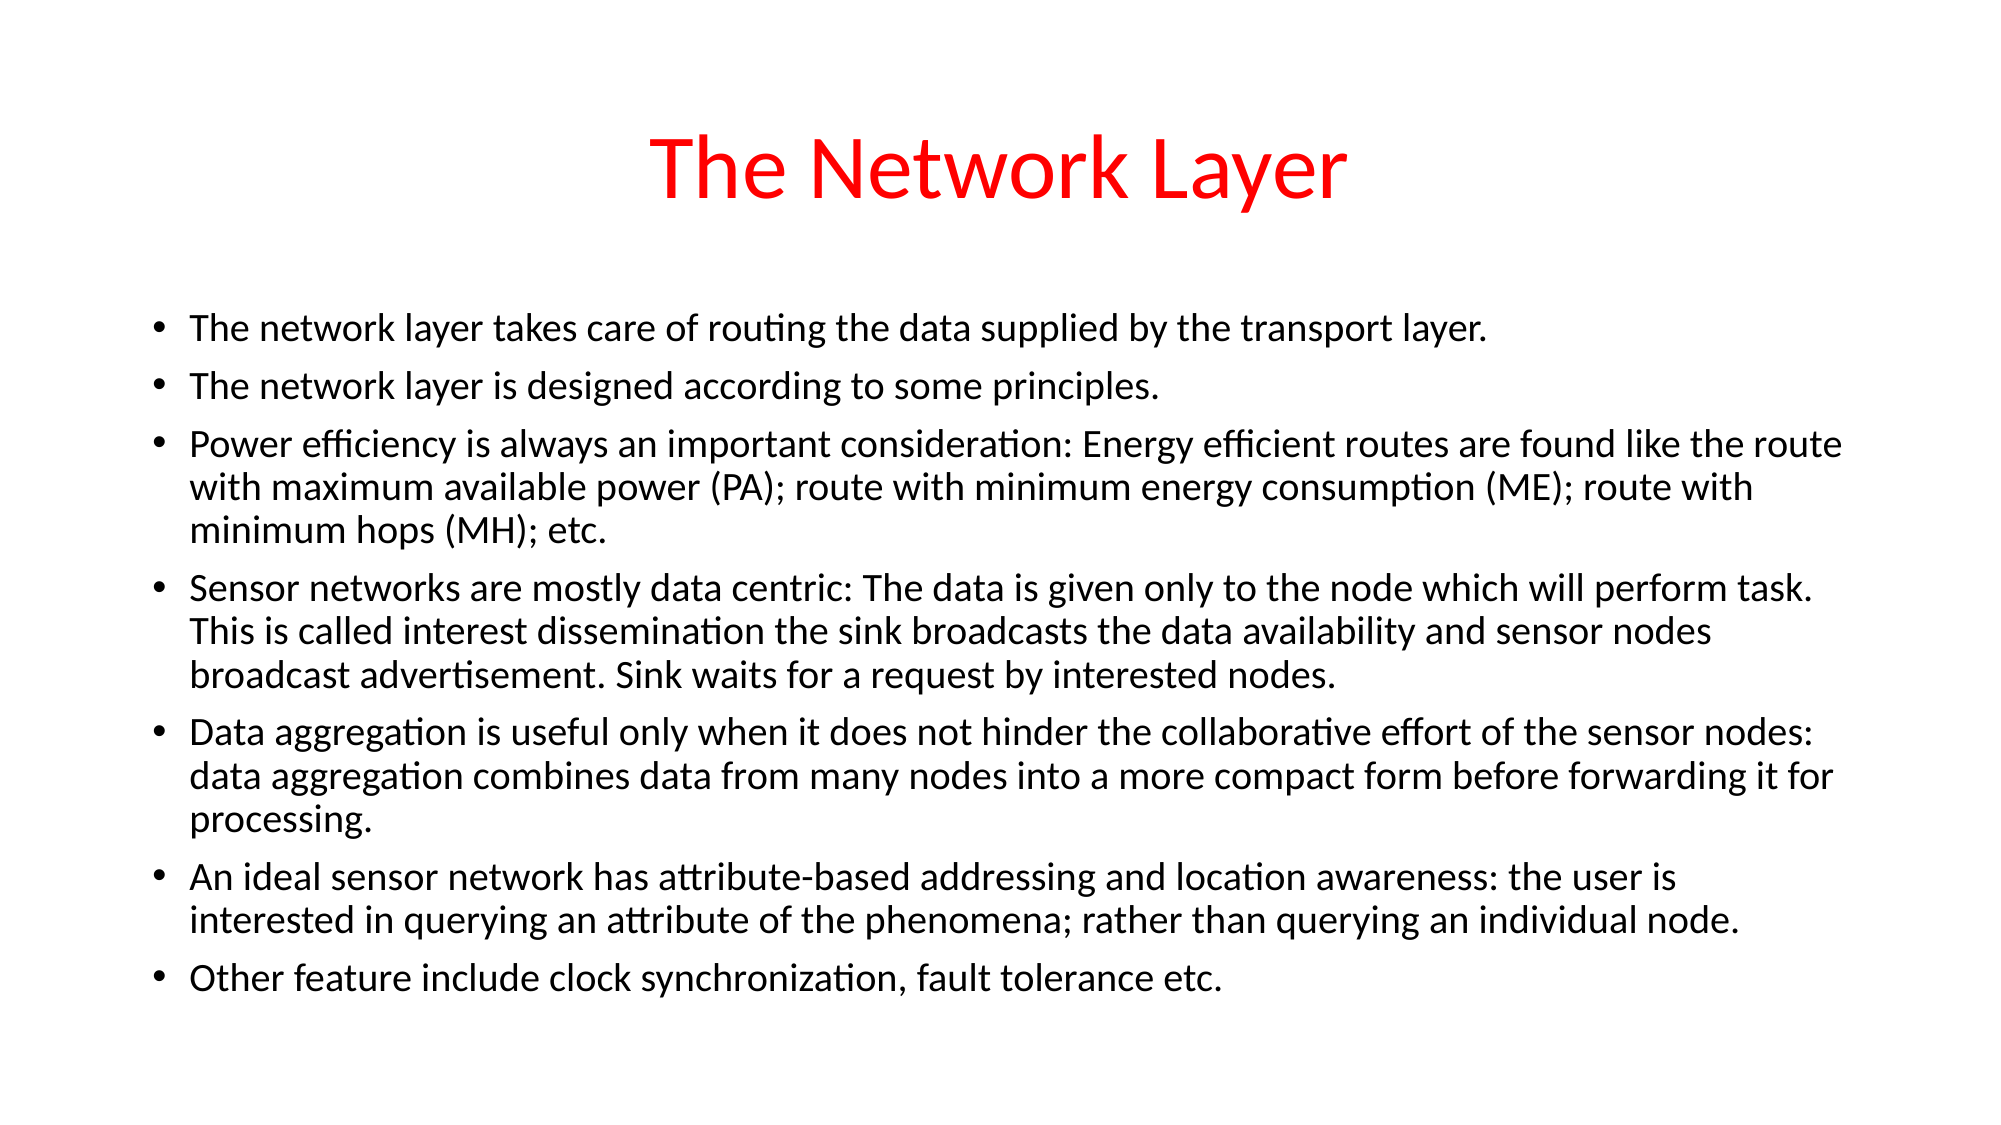

# The Network Layer
The network layer takes care of routing the data supplied by the transport layer.
The network layer is designed according to some principles.
Power efficiency is always an important consideration: Energy efficient routes are found like the route with maximum available power (PA); route with minimum energy consumption (ME); route with minimum hops (MH); etc.
Sensor networks are mostly data centric: The data is given only to the node which will perform task. This is called interest dissemination the sink broadcasts the data availability and sensor nodes broadcast advertisement. Sink waits for a request by interested nodes.
Data aggregation is useful only when it does not hinder the collaborative effort of the sensor nodes: data aggregation combines data from many nodes into a more compact form before forwarding it for processing.
An ideal sensor network has attribute-based addressing and location awareness: the user is interested in querying an attribute of the phenomena; rather than querying an individual node.
Other feature include clock synchronization, fault tolerance etc.